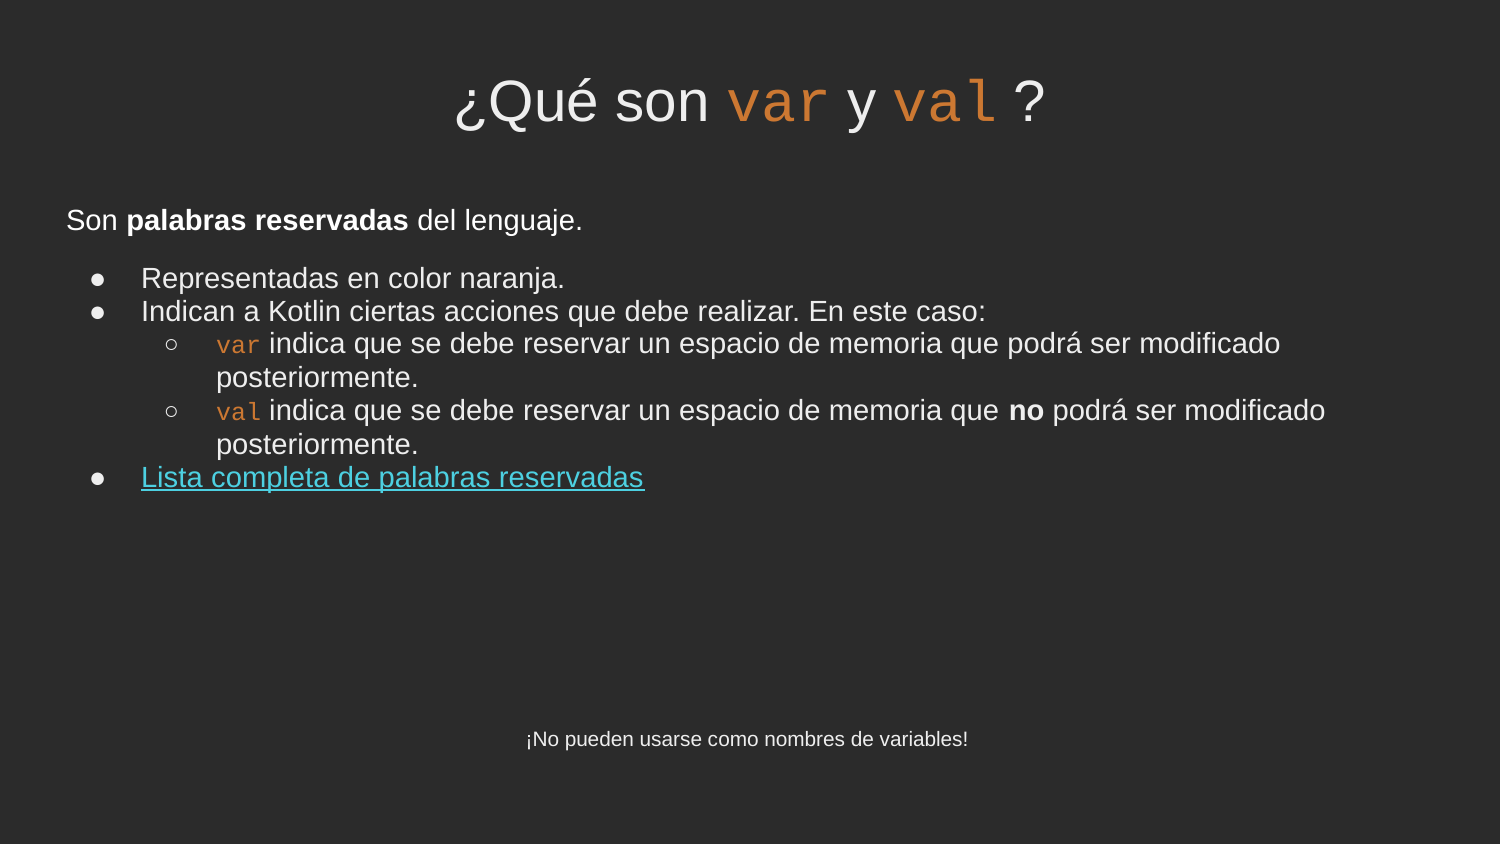

¿Qué son var y val ?
Son palabras reservadas del lenguaje.
Representadas en color naranja.
Indican a Kotlin ciertas acciones que debe realizar. En este caso:
var indica que se debe reservar un espacio de memoria que podrá ser modificado posteriormente.
val indica que se debe reservar un espacio de memoria que no podrá ser modificado posteriormente.
Lista completa de palabras reservadas

¡No pueden usarse como nombres de variables!